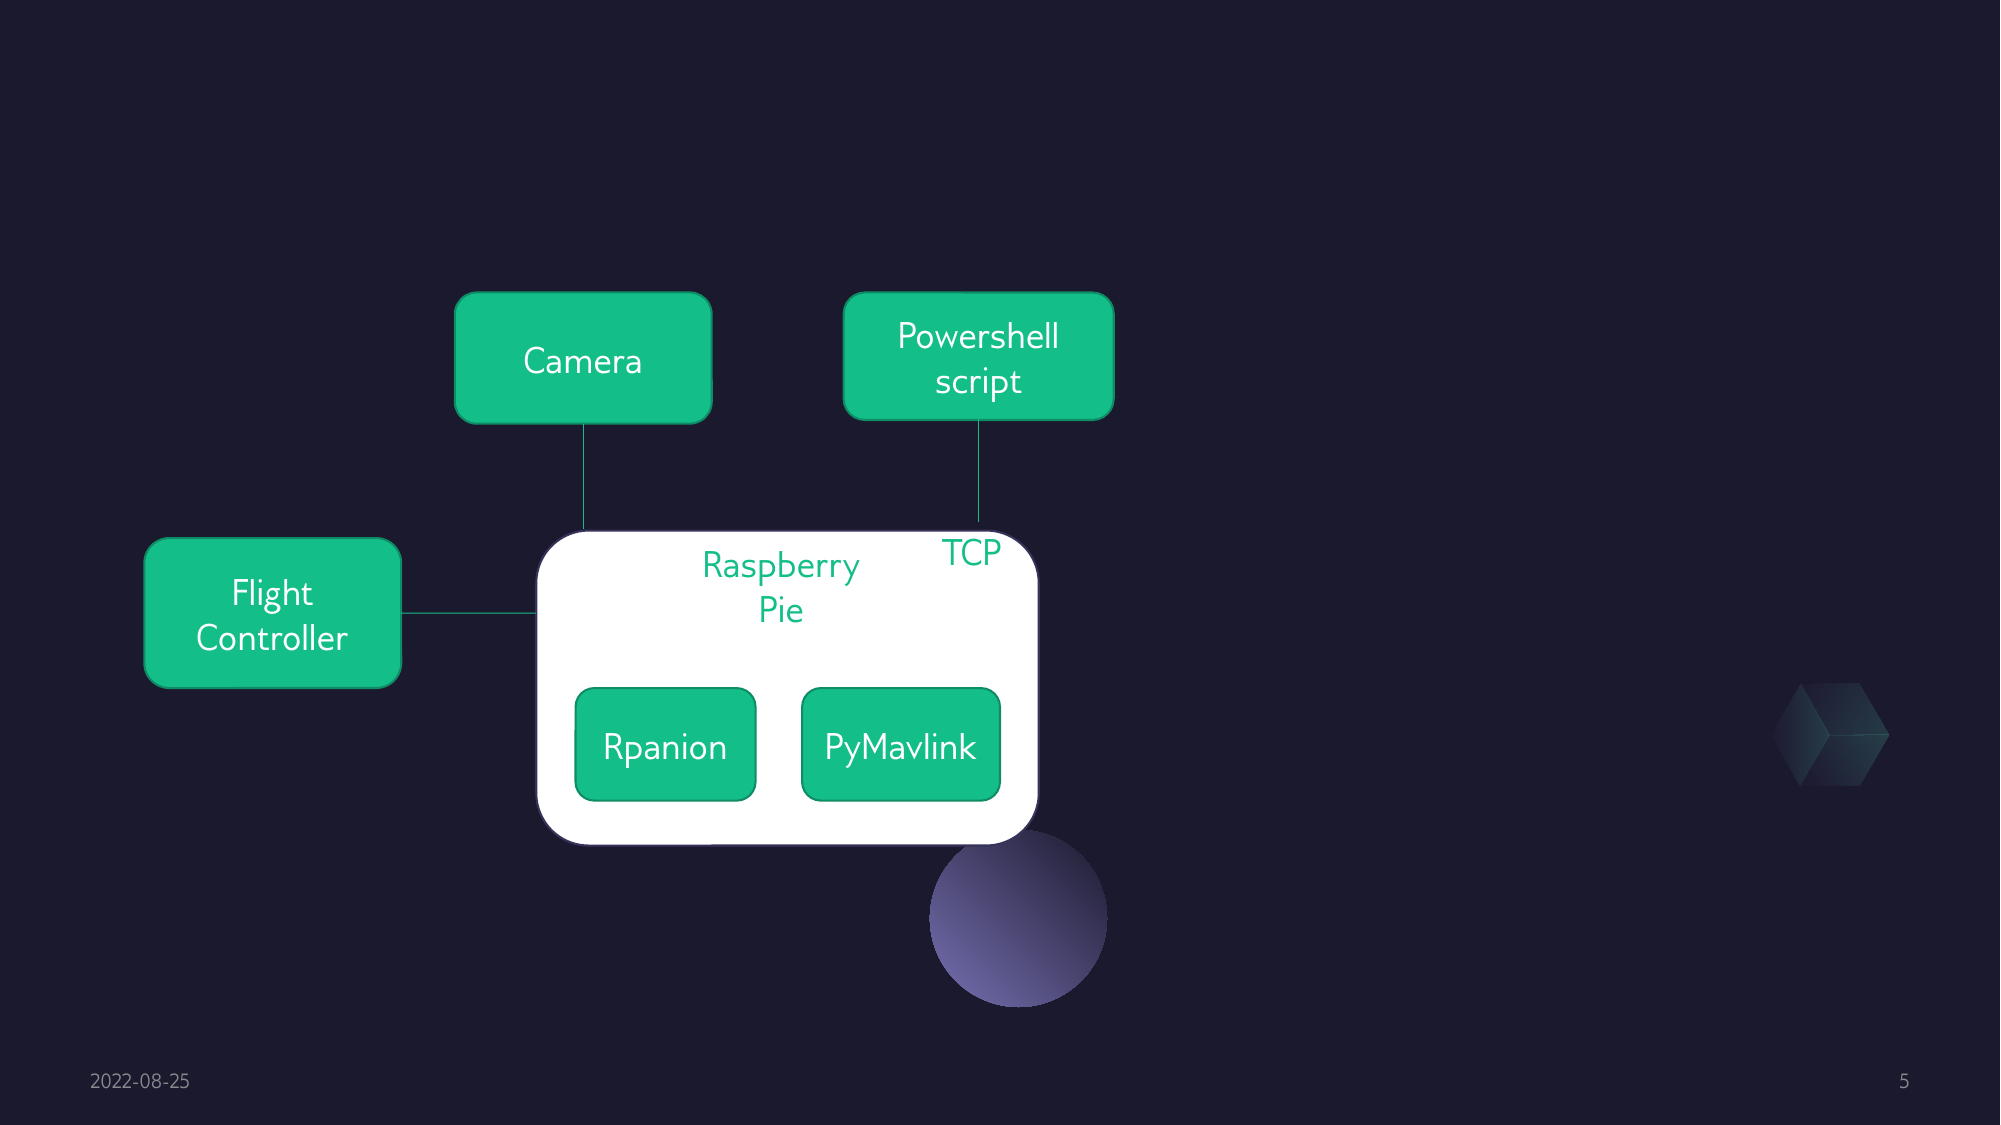

Camera
Powershell script
TCP

Raspberry Pie
Flight
Controller
Rpanion
PyMavlink
2022-08-25
5